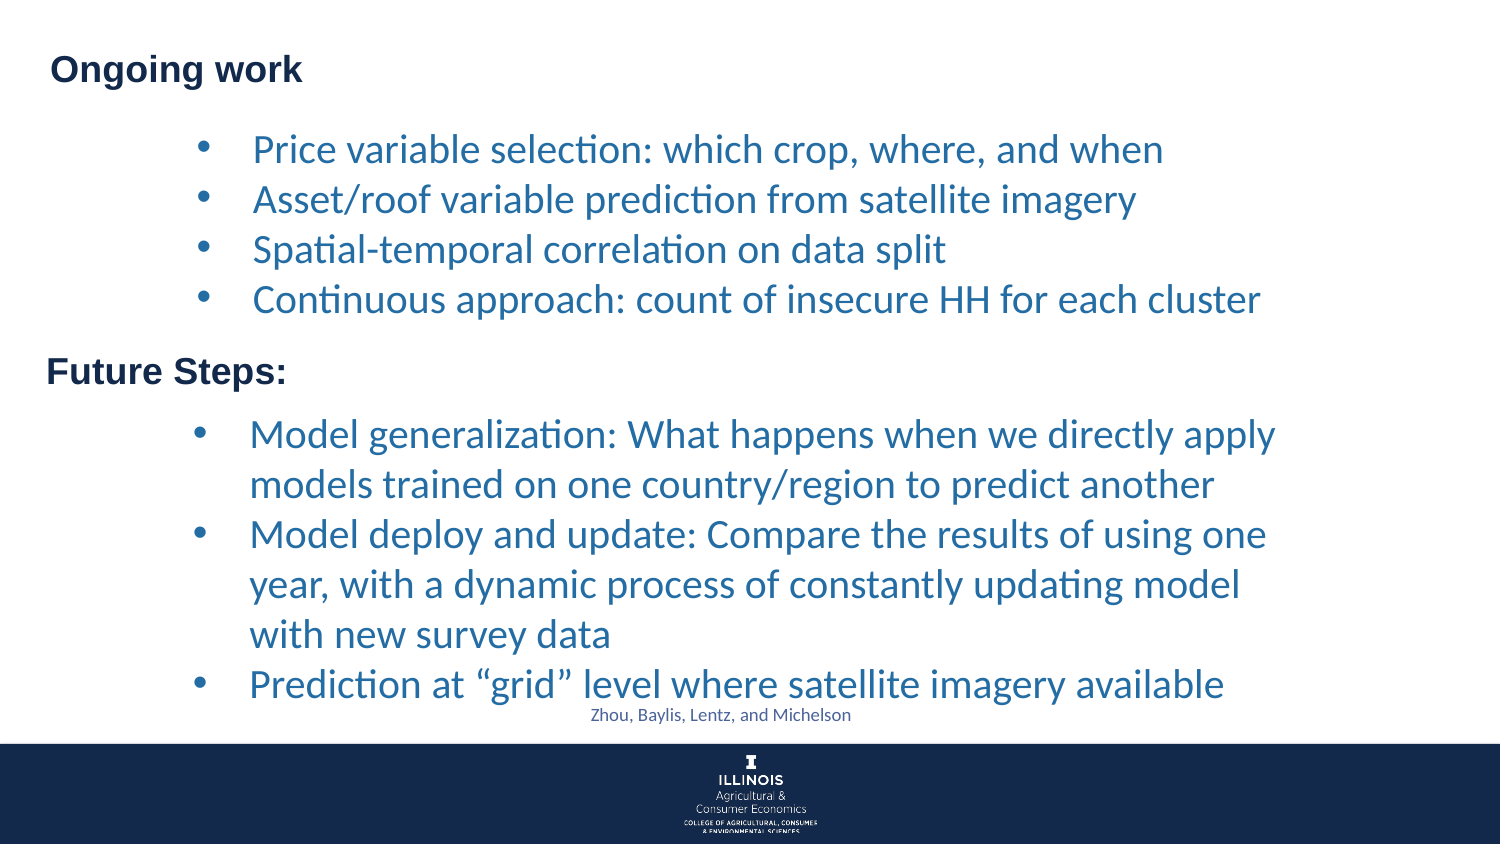

Ongoing work
Price variable selection: which crop, where, and when
Asset/roof variable prediction from satellite imagery
Spatial-temporal correlation on data split
Continuous approach: count of insecure HH for each cluster
Future Steps:
Model generalization: What happens when we directly apply models trained on one country/region to predict another
Model deploy and update: Compare the results of using one year, with a dynamic process of constantly updating model with new survey data
Prediction at “grid” level where satellite imagery available
Zhou, Baylis, Lentz, and Michelson